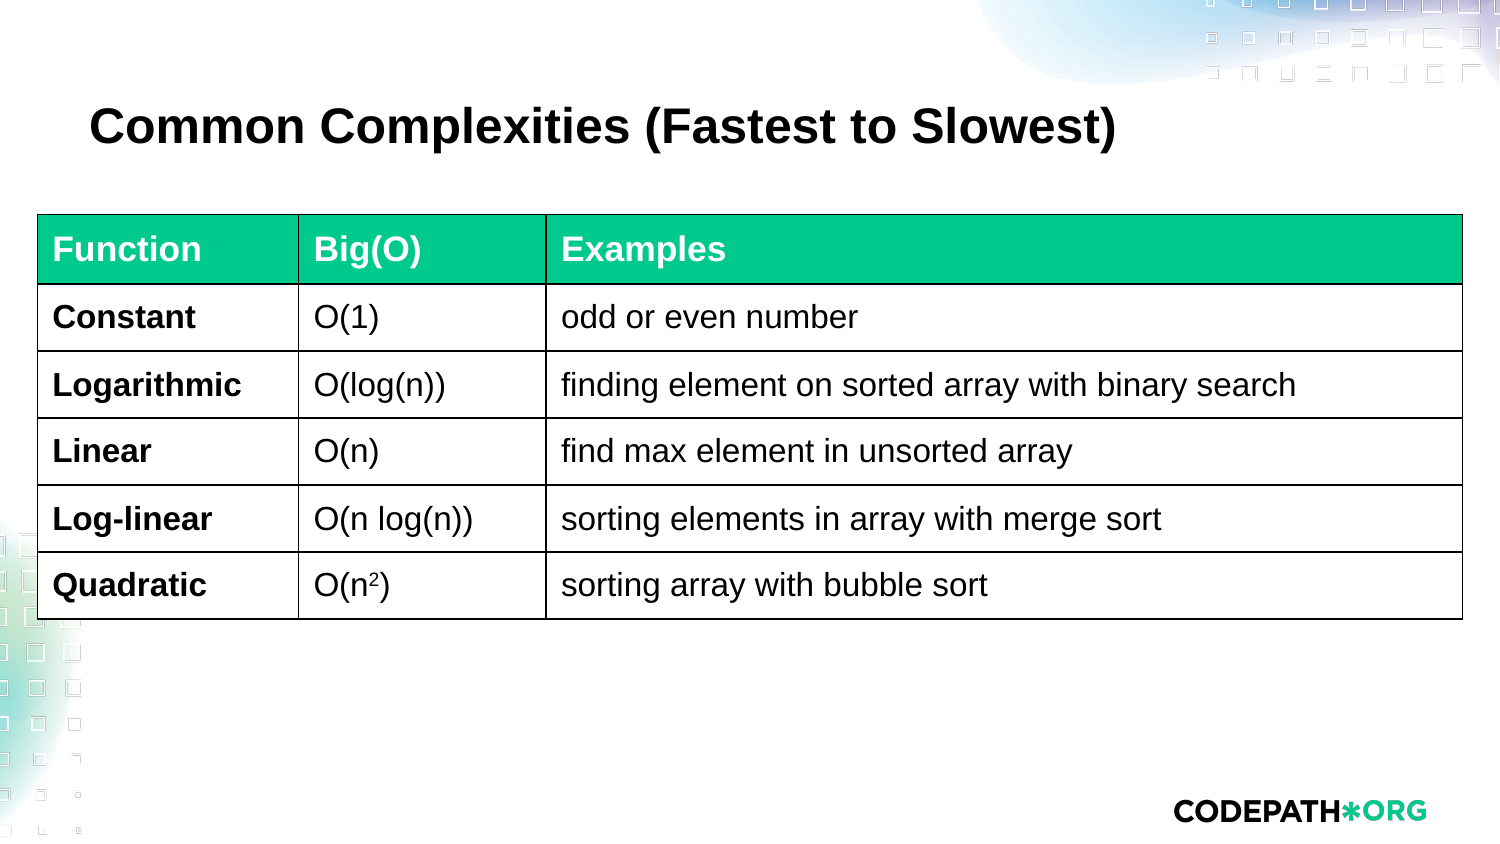

# Common Complexities (Fastest to Slowest)
| Function | Big(O) | Examples |
| --- | --- | --- |
| Constant | O(1) | odd or even number |
| Logarithmic | O(log(n)) | finding element on sorted array with binary search |
| Linear | O(n) | find max element in unsorted array |
| Log-linear | O(n log(n)) | sorting elements in array with merge sort |
| Quadratic | O(n2) | sorting array with bubble sort |